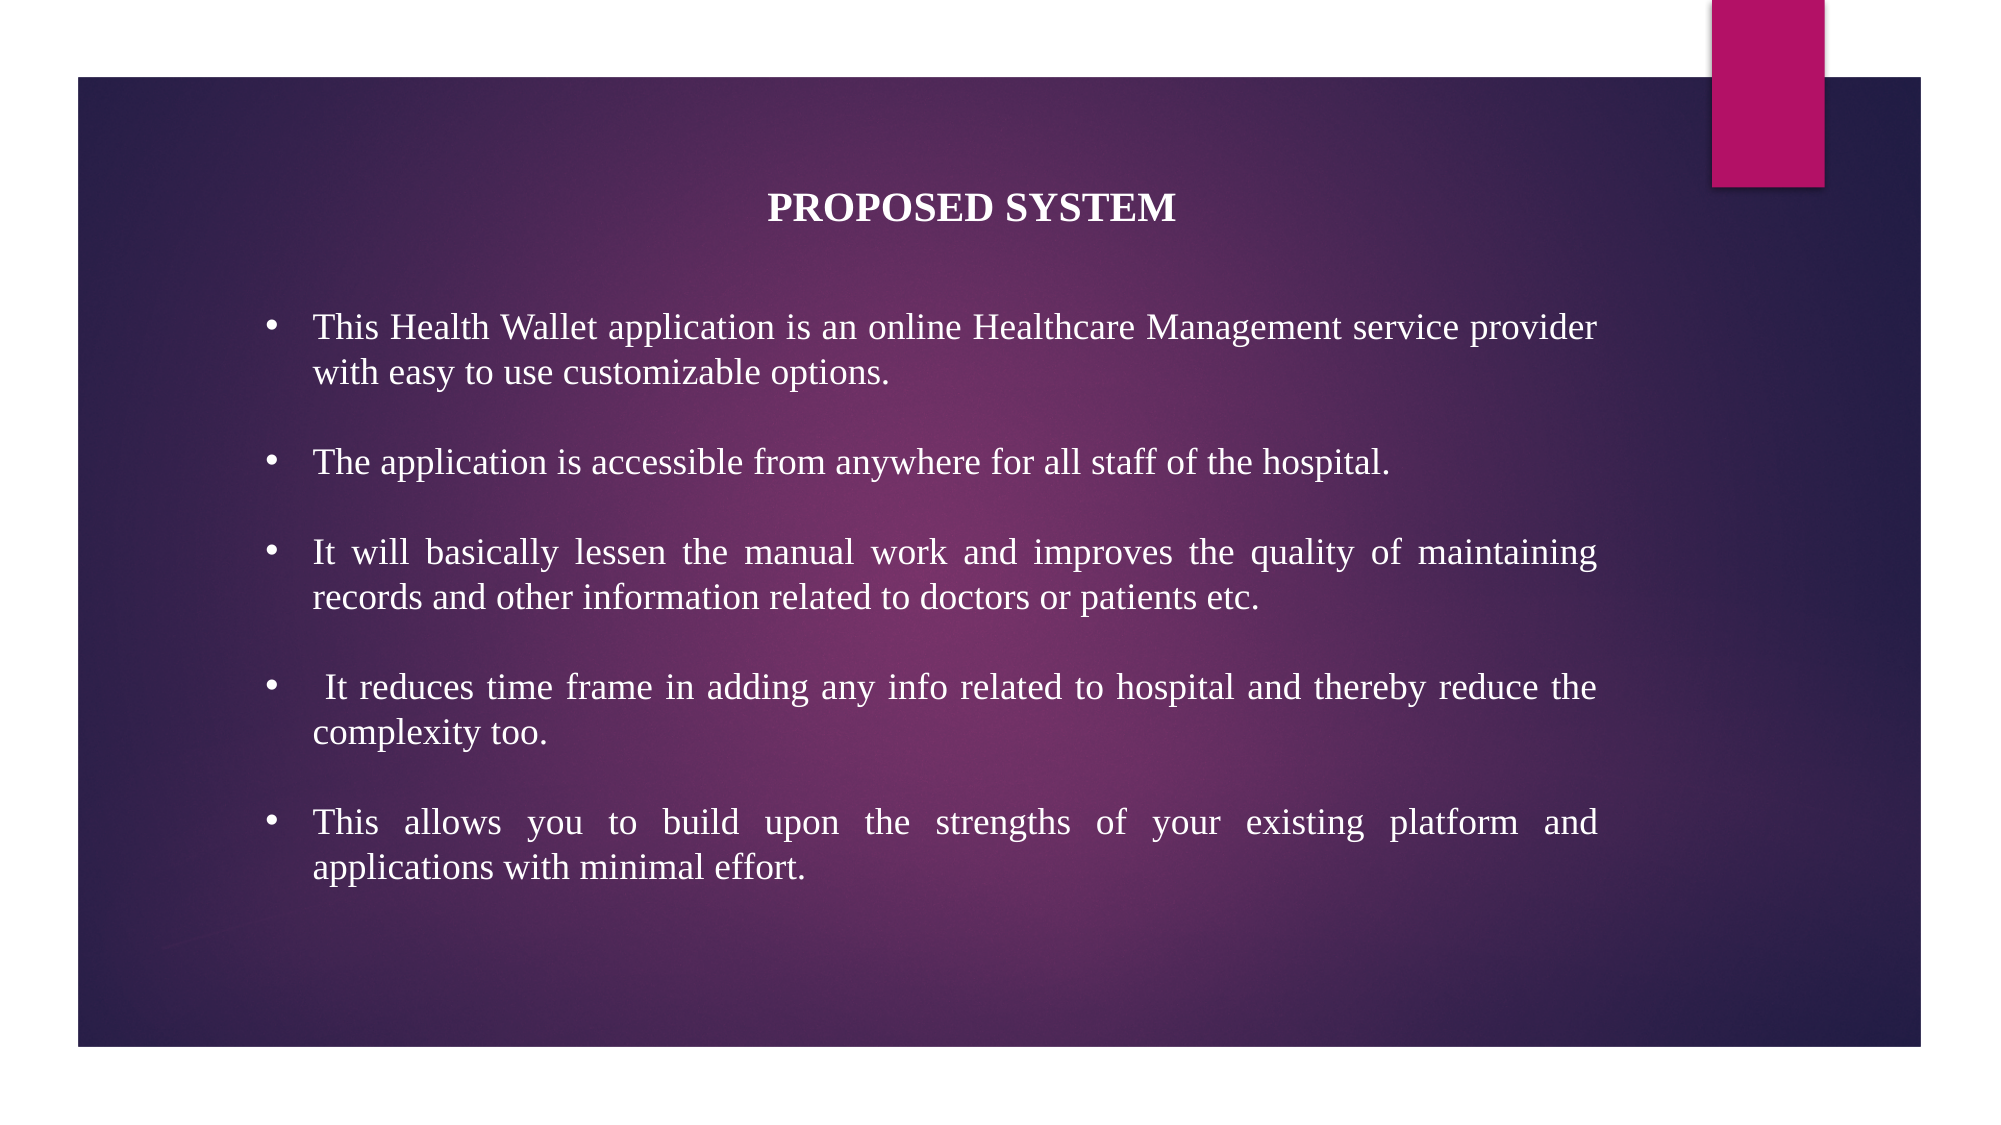

PROPOSED SYSTEM
This Health Wallet application is an online Healthcare Management service provider with easy to use customizable options.

The application is accessible from anywhere for all staff of the hospital.

It will basically lessen the manual work and improves the quality of maintaining records and other information related to doctors or patients etc.

 It reduces time frame in adding any info related to hospital and thereby reduce the complexity too.

This allows you to build upon the strengths of your existing platform and applications with minimal effort.